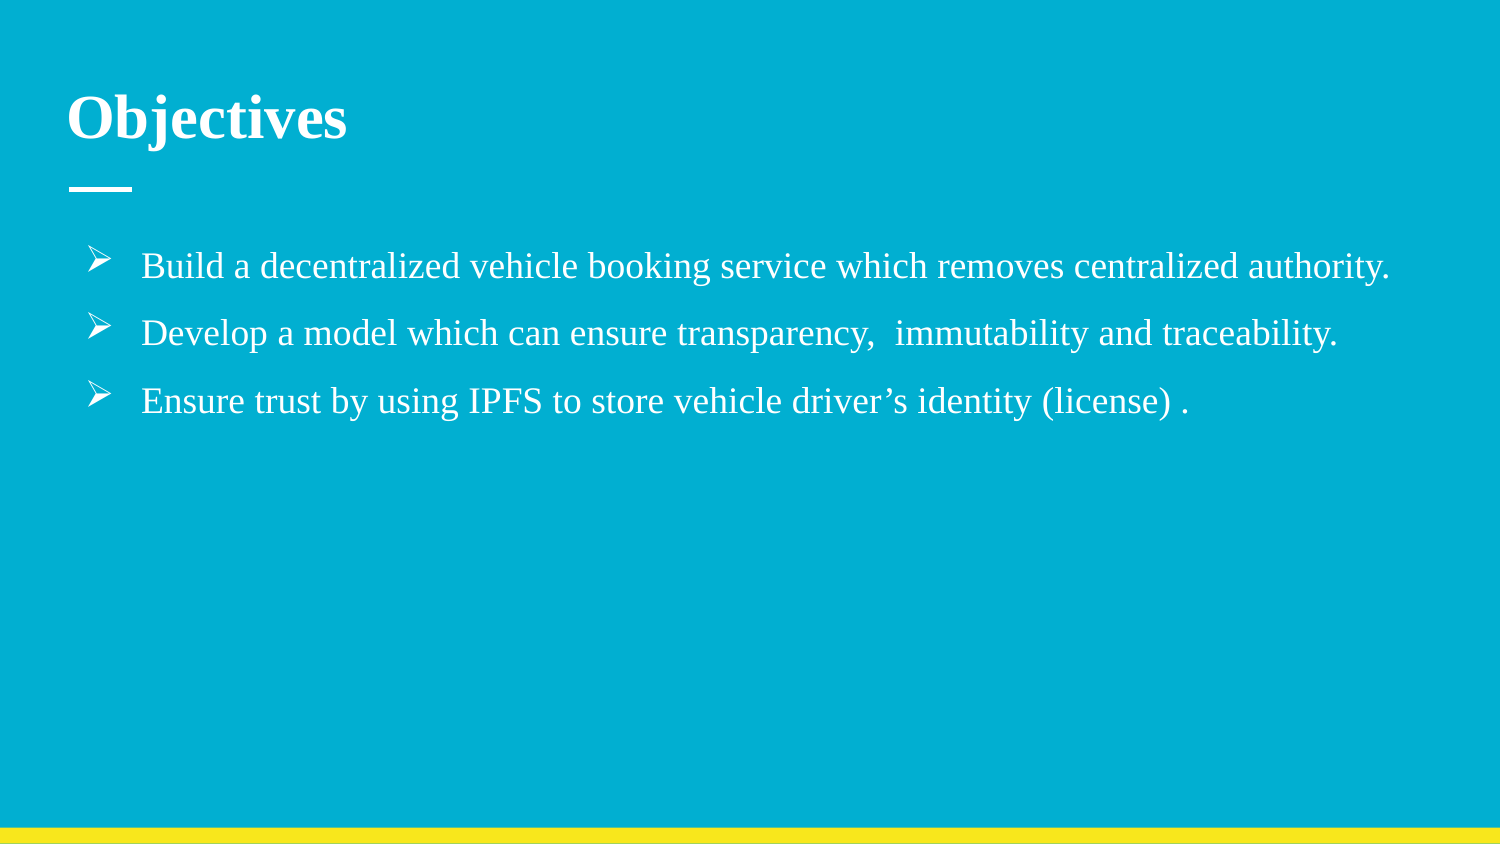

# Objectives
Build a decentralized vehicle booking service which removes centralized authority.
Develop a model which can ensure transparency,  immutability and traceability.
Ensure trust by using IPFS to store vehicle driver’s identity (license) .